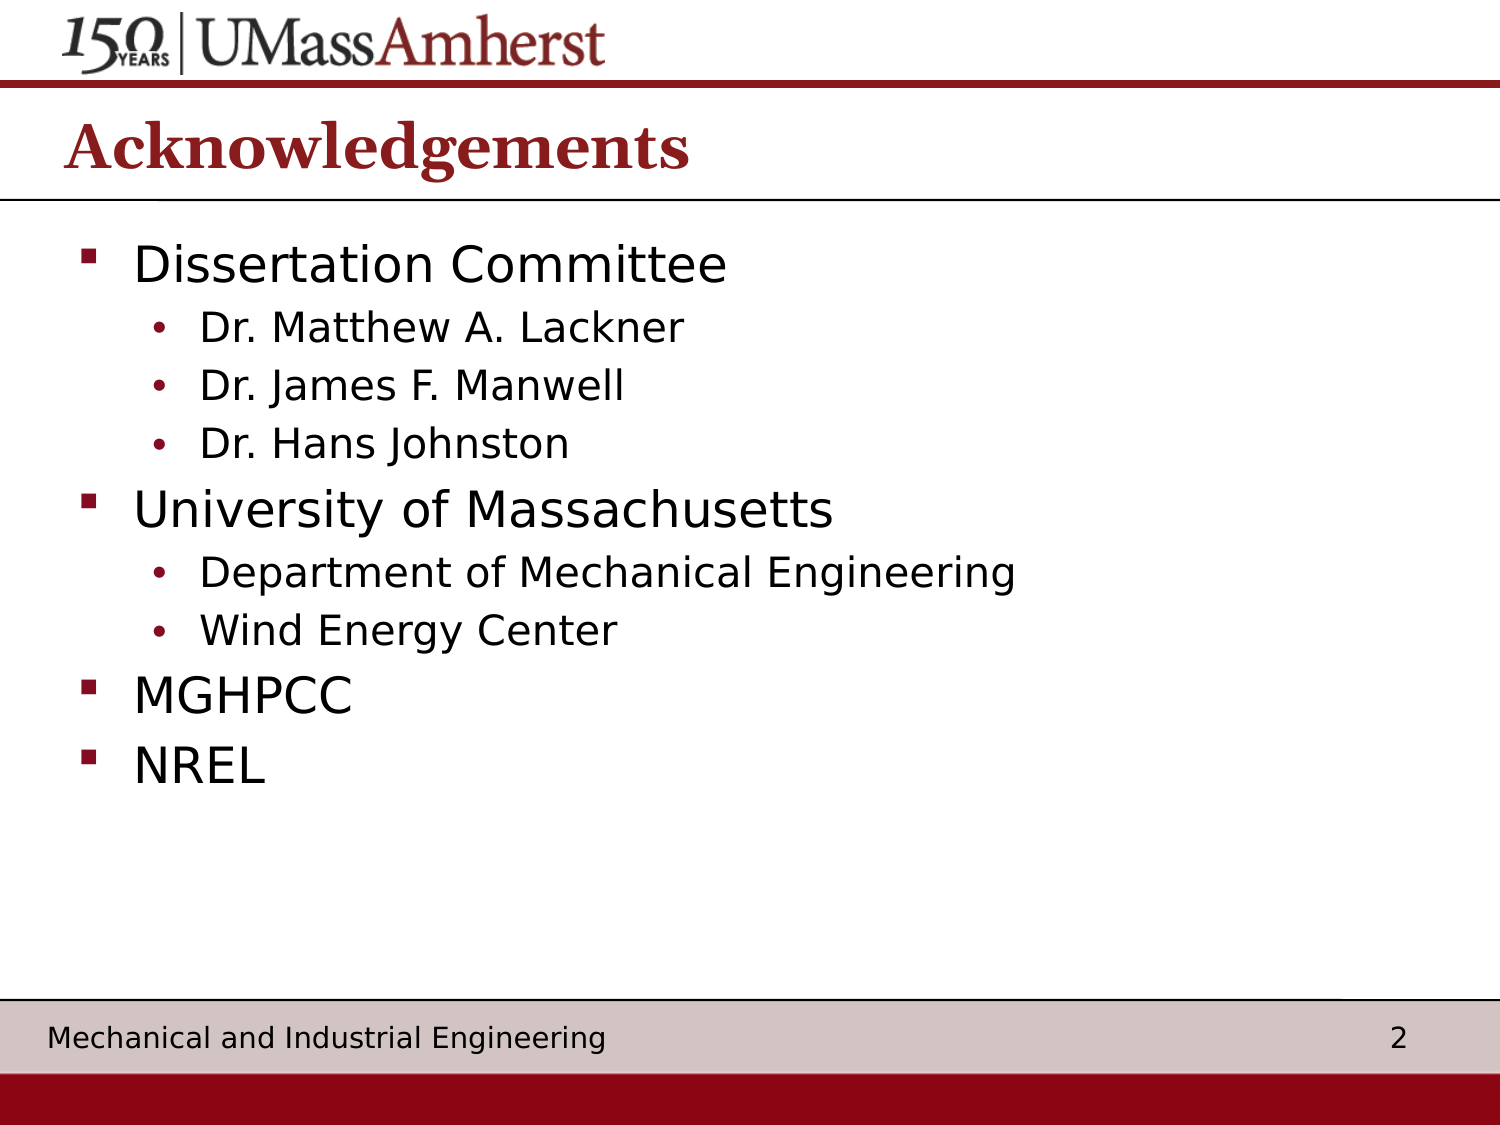

# Acknowledgements
Dissertation Committee
Dr. Matthew A. Lackner
Dr. James F. Manwell
Dr. Hans Johnston
University of Massachusetts
Department of Mechanical Engineering
Wind Energy Center
MGHPCC
NREL